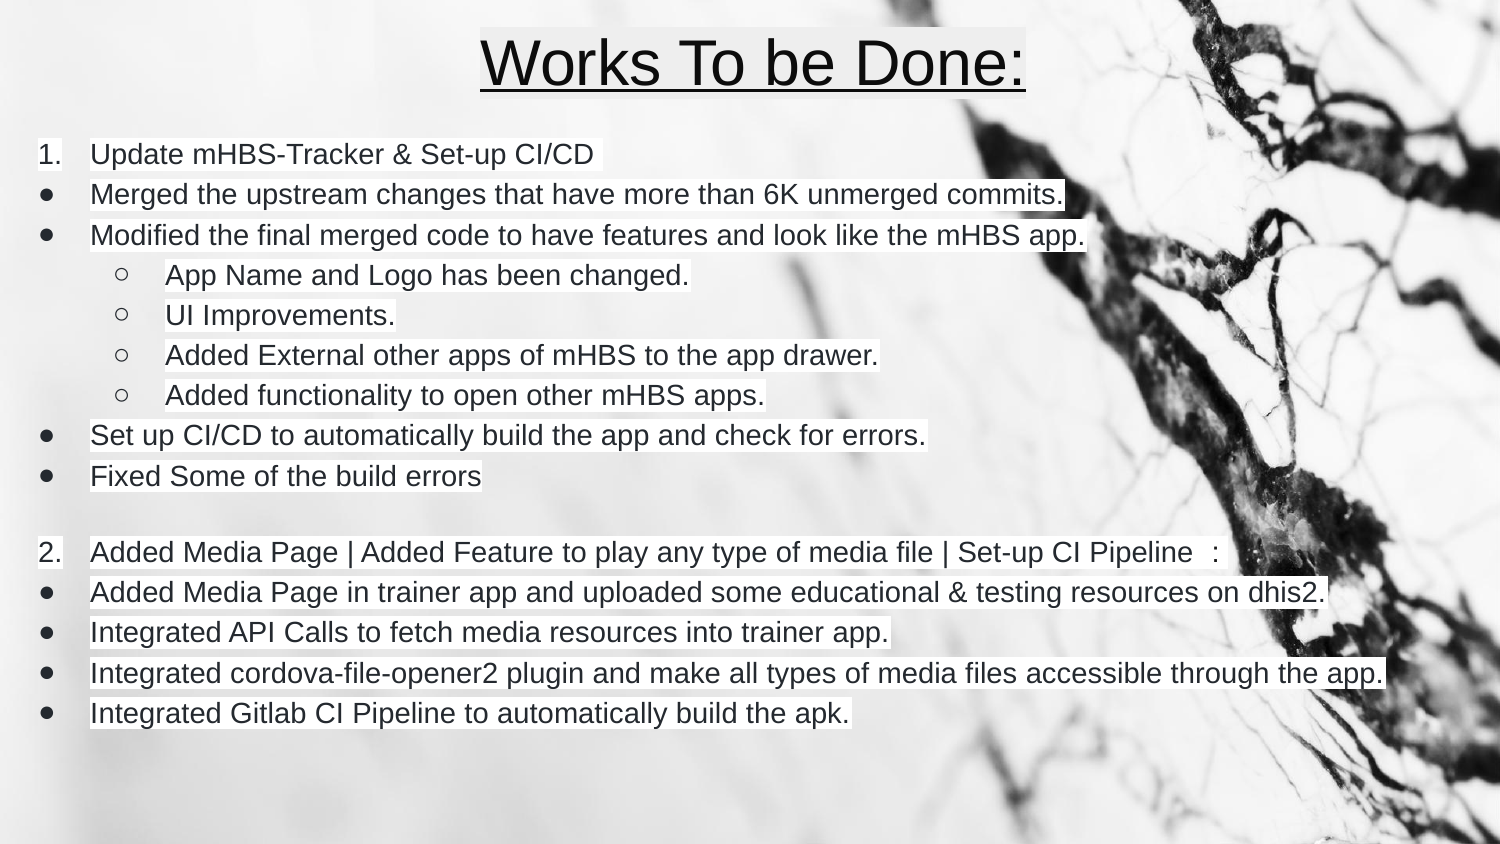

# Works To be Done:
Update mHBS-Tracker & Set-up CI/CD
Merged the upstream changes that have more than 6K unmerged commits.
Modified the final merged code to have features and look like the mHBS app.
App Name and Logo has been changed.
UI Improvements.
Added External other apps of mHBS to the app drawer.
Added functionality to open other mHBS apps.
Set up CI/CD to automatically build the app and check for errors.
Fixed Some of the build errors
Added Media Page | Added Feature to play any type of media file | Set-up CI Pipeline  :
Added Media Page in trainer app and uploaded some educational & testing resources on dhis2.
Integrated API Calls to fetch media resources into trainer app.
Integrated cordova-file-opener2 plugin and make all types of media files accessible through the app.
Integrated Gitlab CI Pipeline to automatically build the apk.